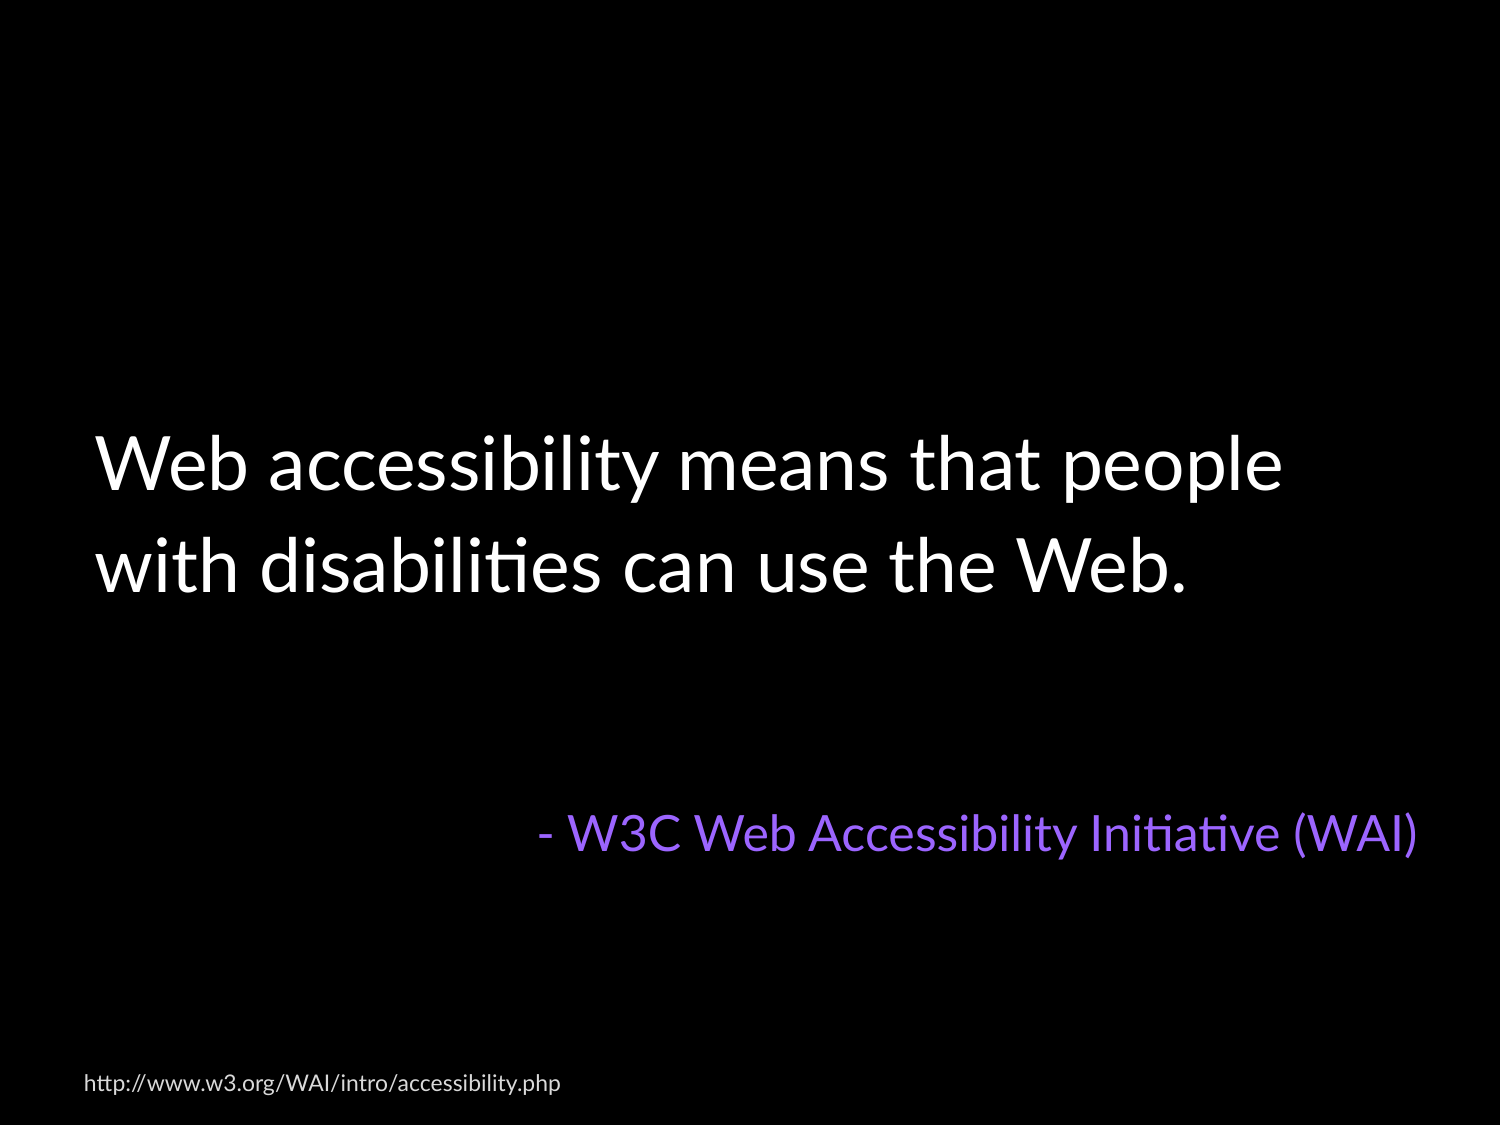

Web accessibility means that people with disabilities can use the Web.
# - W3C Web Accessibility Initiative (WAI)
http://www.w3.org/WAI/intro/accessibility.php